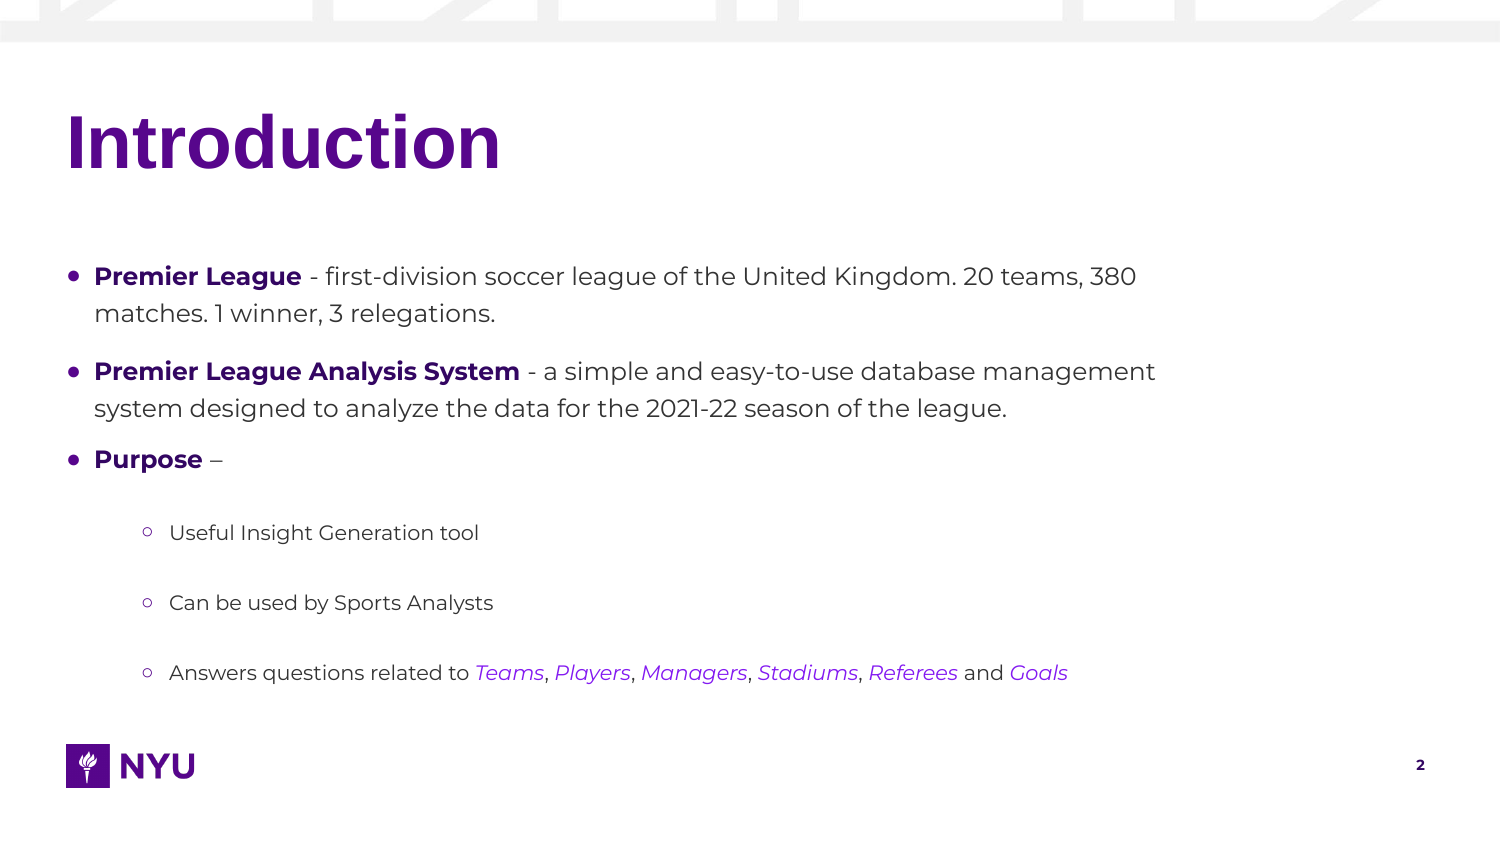

# Introduction
Premier League - first-division soccer league of the United Kingdom. 20 teams, 380 matches. 1 winner, 3 relegations.
Premier League Analysis System - a simple and easy-to-use database management system designed to analyze the data for the 2021-22 season of the league.
Purpose –
Useful Insight Generation tool
Can be used by Sports Analysts
Answers questions related to Teams, Players, Managers, Stadiums, Referees and Goals